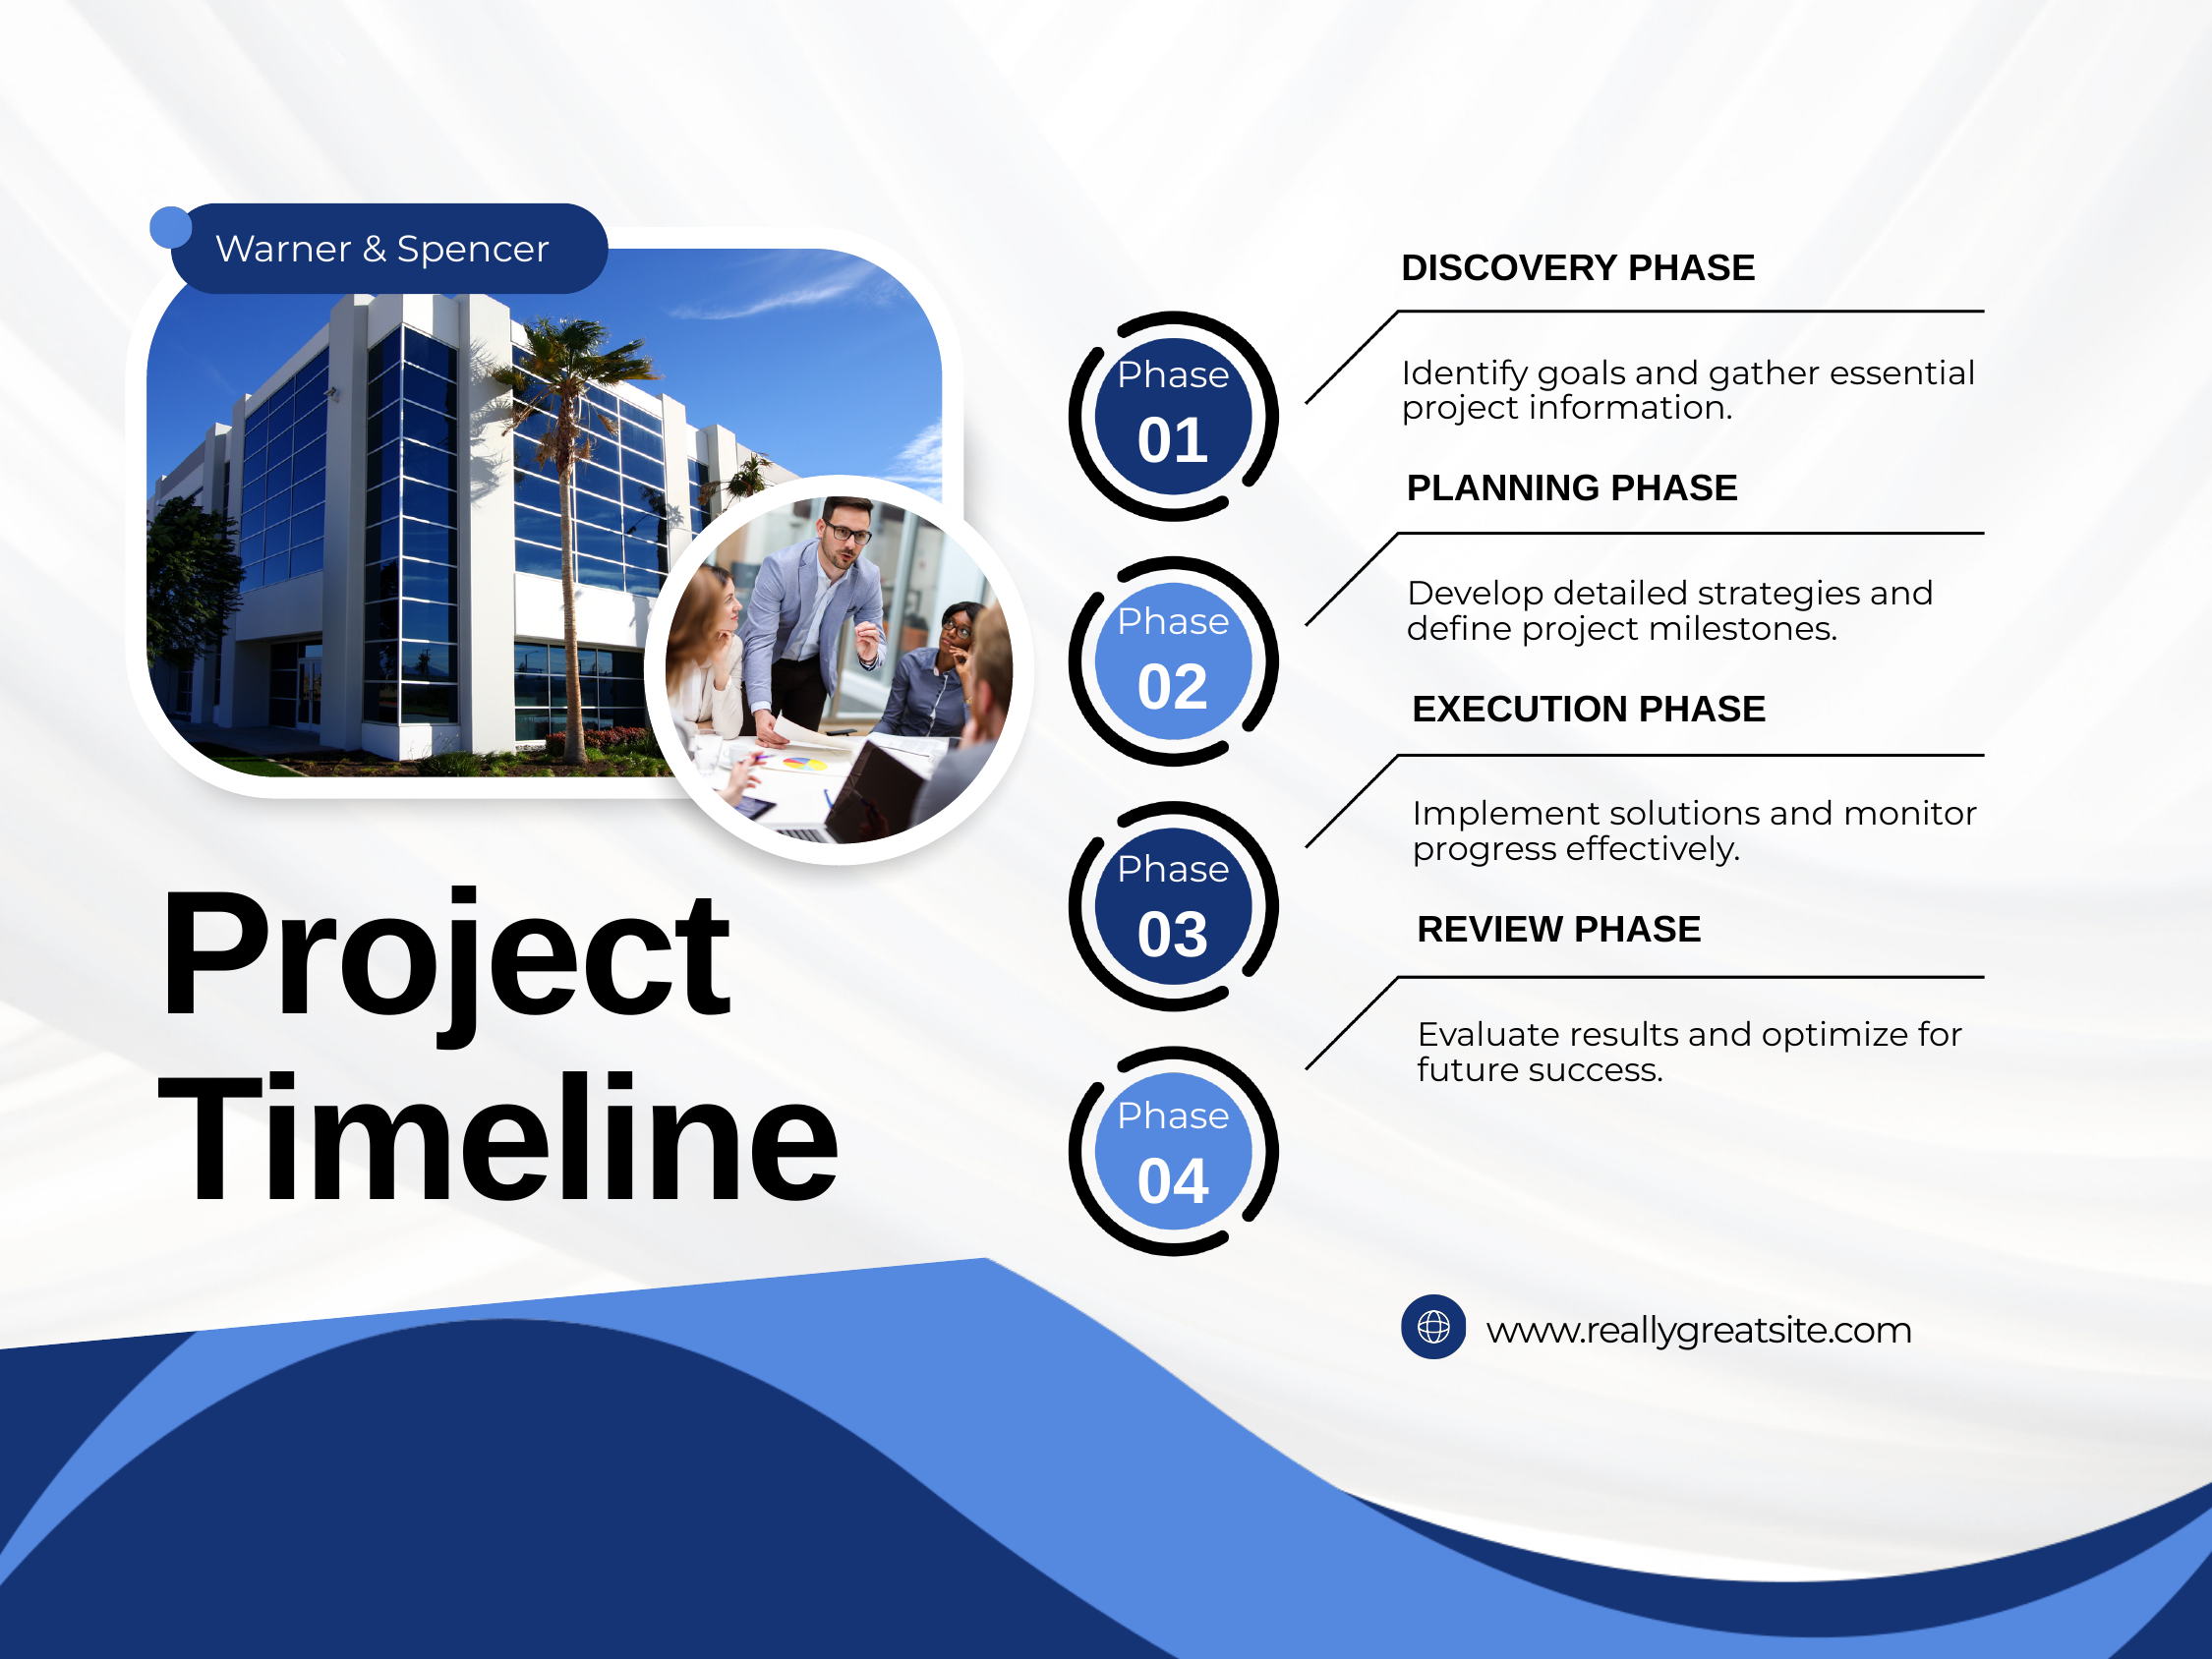

Warner & Spencer

DISCOVERY PHASE

Phase
Identify goals and gather essential project information.
01

PLANNING PHASE

Develop detailed strategies and define project milestones.
Phase
02
EXECUTION PHASE
Implement solutions and monitor progress effectively.
Phase
Project Timeline
03
REVIEW PHASE
Evaluate results and optimize for future success.
Phase
04

www.reallygreatsite.com